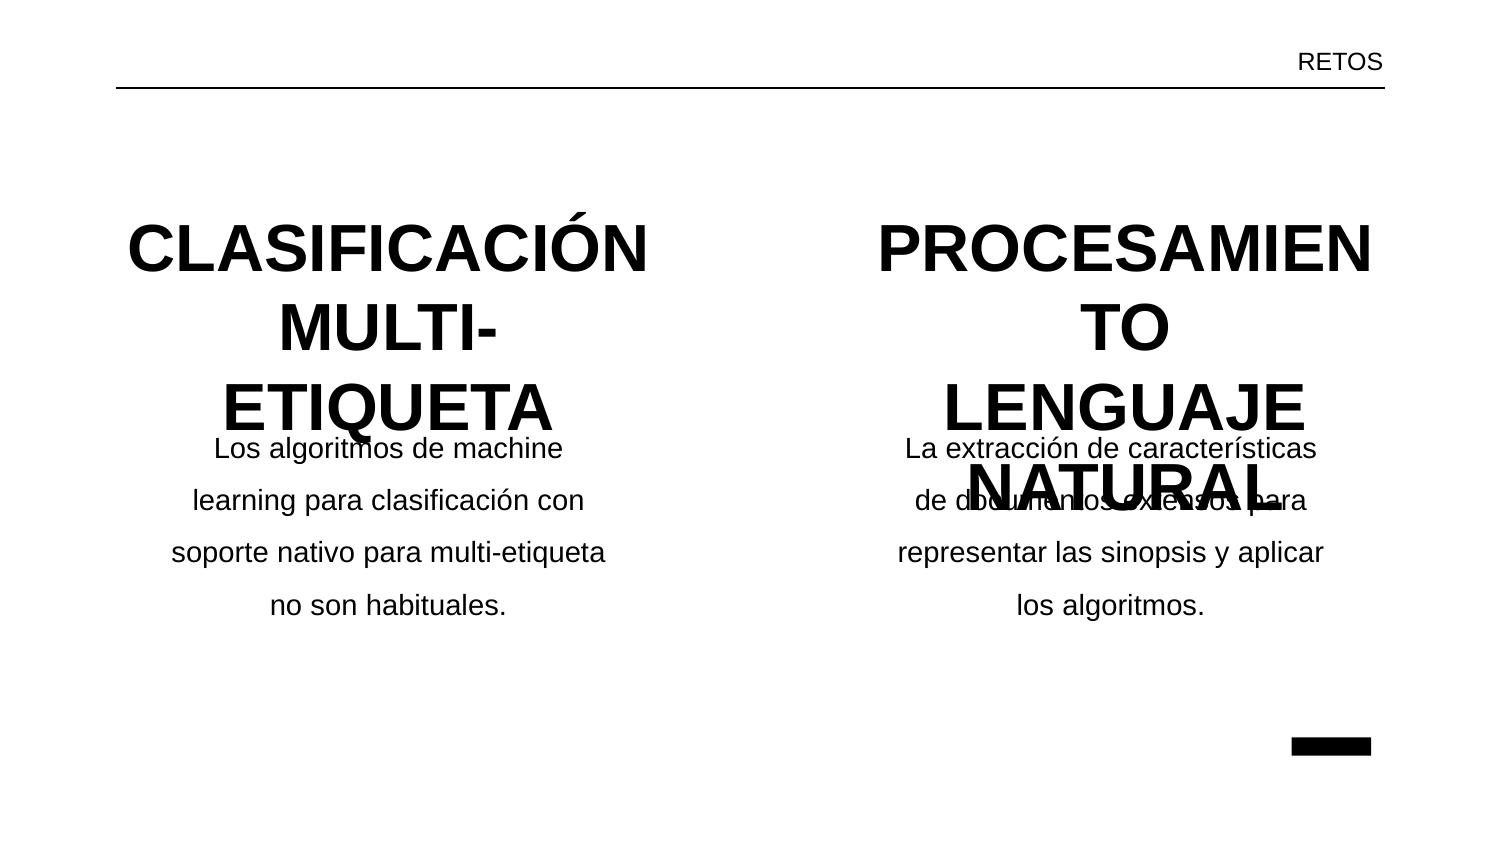

RETOS
CLASIFICACIÓN
MULTI-ETIQUETA
PROCESAMIENTO
LENGUAJE NATURAL
Los algoritmos de machine learning para clasificación con soporte nativo para multi-etiqueta no son habituales.
La extracción de características de documentos extensos para representar las sinopsis y aplicar los algoritmos.